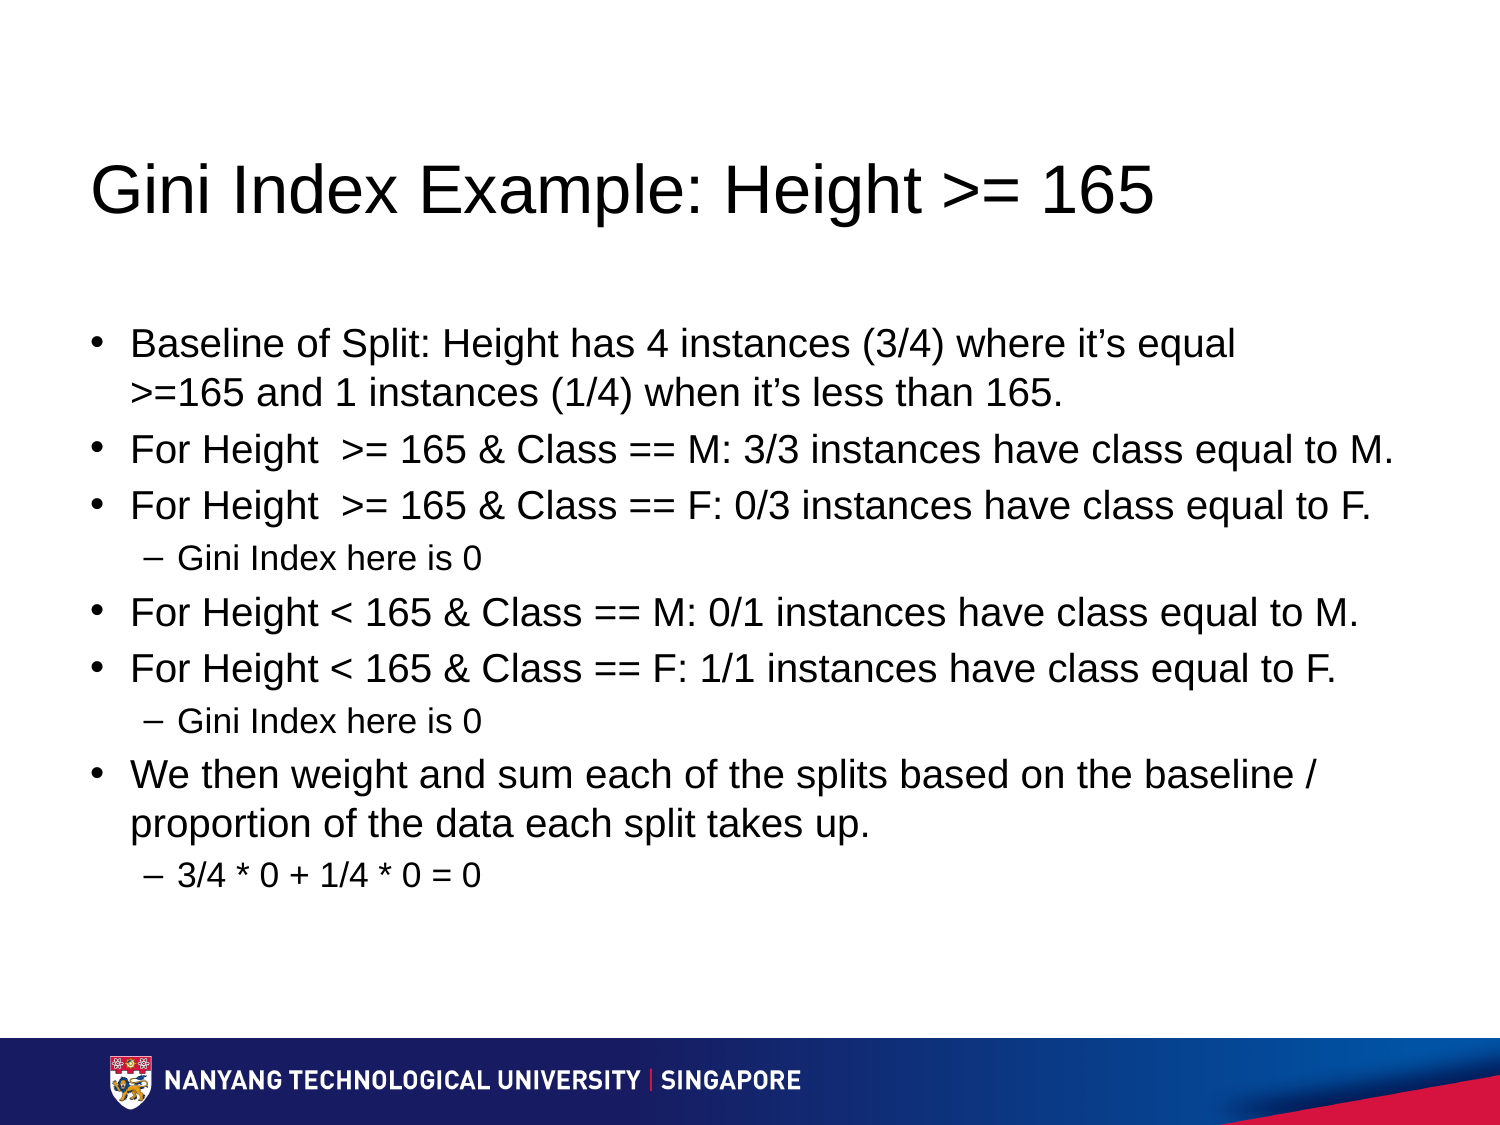

# Gini Index Example: Height >= 165
Baseline of Split: Height has 4 instances (3/4) where it’s equal >=165 and 1 instances (1/4) when it’s less than 165.
For Height  >= 165 & Class == M: 3/3 instances have class equal to M.
For Height  >= 165 & Class == F: 0/3 instances have class equal to F.
Gini Index here is 0
For Height < 165 & Class == M: 0/1 instances have class equal to M.
For Height < 165 & Class == F: 1/1 instances have class equal to F.
Gini Index here is 0
We then weight and sum each of the splits based on the baseline / proportion of the data each split takes up.
3/4 * 0 + 1/4 * 0 = 0